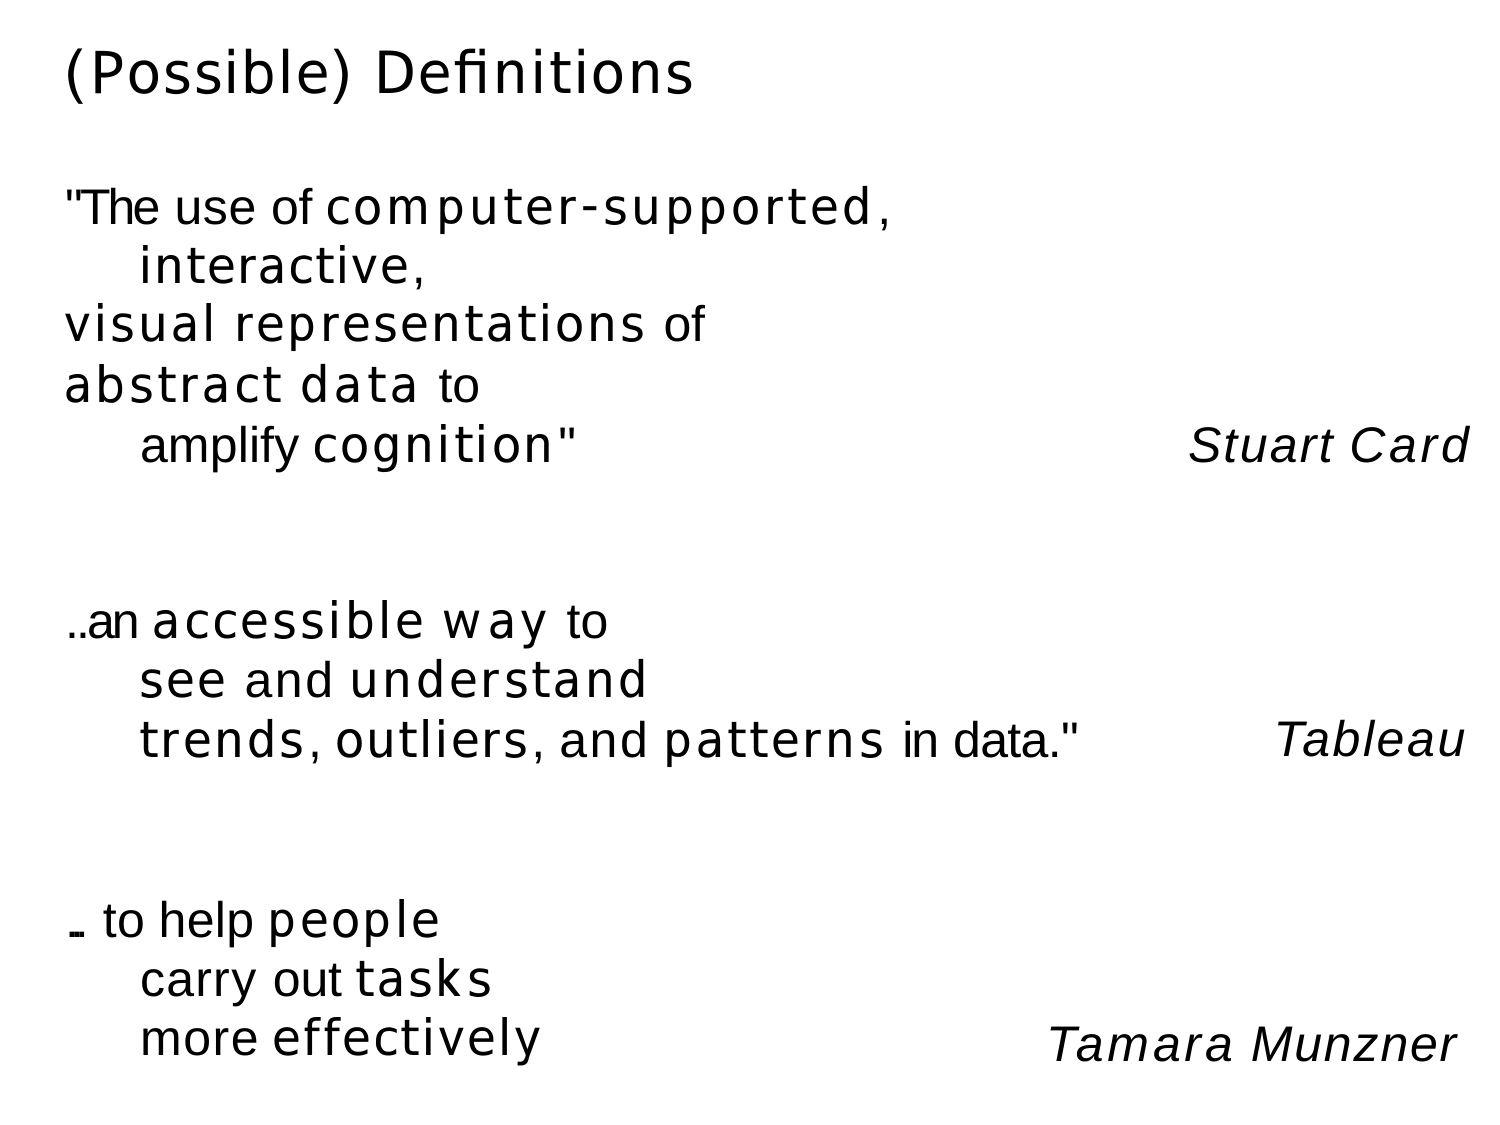

# (Possible) Definitions
"The use of computer-supported,  interactive,
visual representations of
abstract data to  amplify cognition"
Stuart Card
..an accessible way to
see and understand
trends, outliers, and patterns in data."
Tableau
... to help people  carry out tasks  more effectively
Tamara Munzner